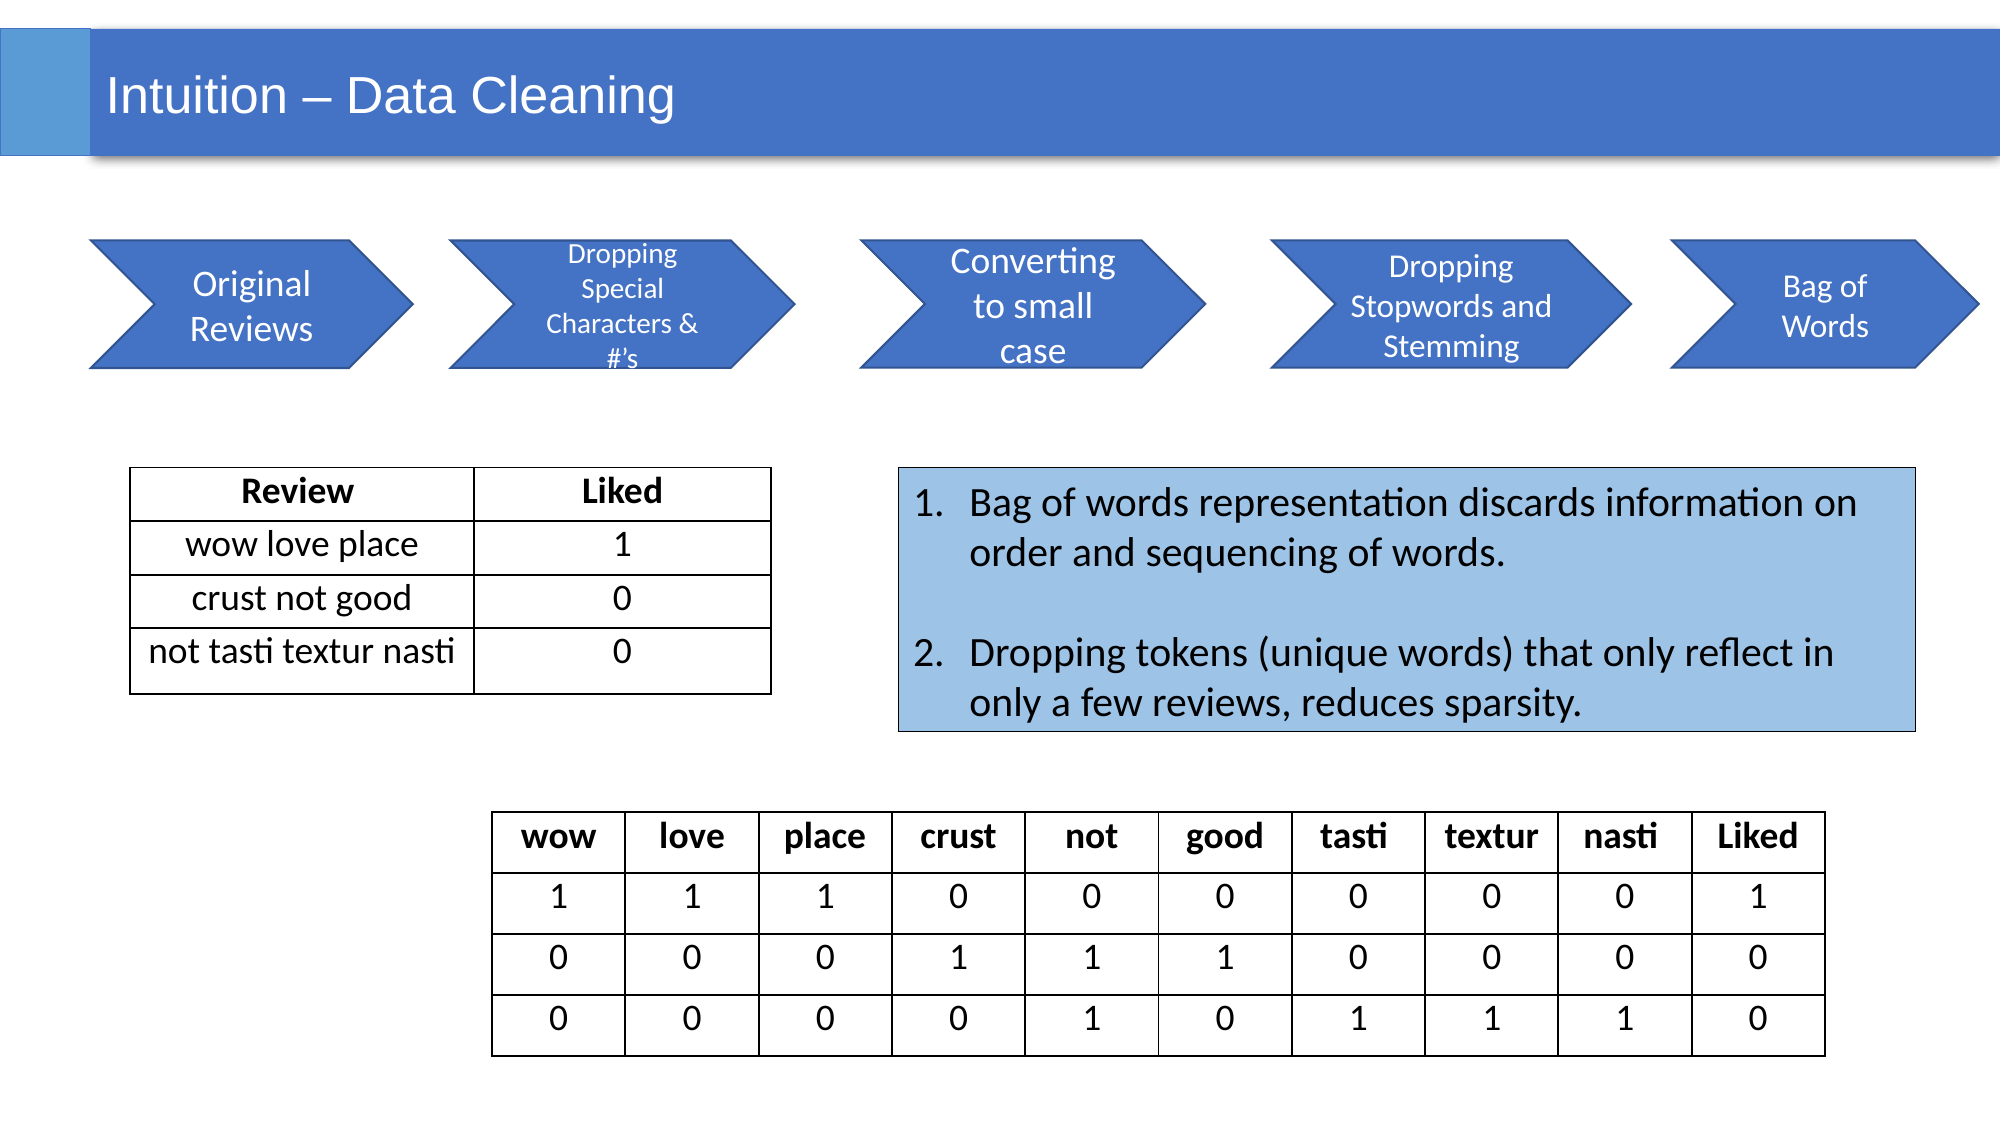

Intuition – Data Cleaning
Original Reviews
Converting to small case
Dropping Stopwords and Stemming
Bag of Words
Dropping Special Characters & #’s
Bag of words representation discards information on order and sequencing of words.

Dropping tokens (unique words) that only reflect in only a few reviews, reduces sparsity.
| Review | Liked |
| --- | --- |
| wow love place | 1 |
| crust not good | 0 |
| not tasti textur nasti | 0 |
| wow | love | place | crust | not | good | tasti | textur | nasti | Liked |
| --- | --- | --- | --- | --- | --- | --- | --- | --- | --- |
| 1 | 1 | 1 | 0 | 0 | 0 | 0 | 0 | 0 | 1 |
| 0 | 0 | 0 | 1 | 1 | 1 | 0 | 0 | 0 | 0 |
| 0 | 0 | 0 | 0 | 1 | 0 | 1 | 1 | 1 | 0 |